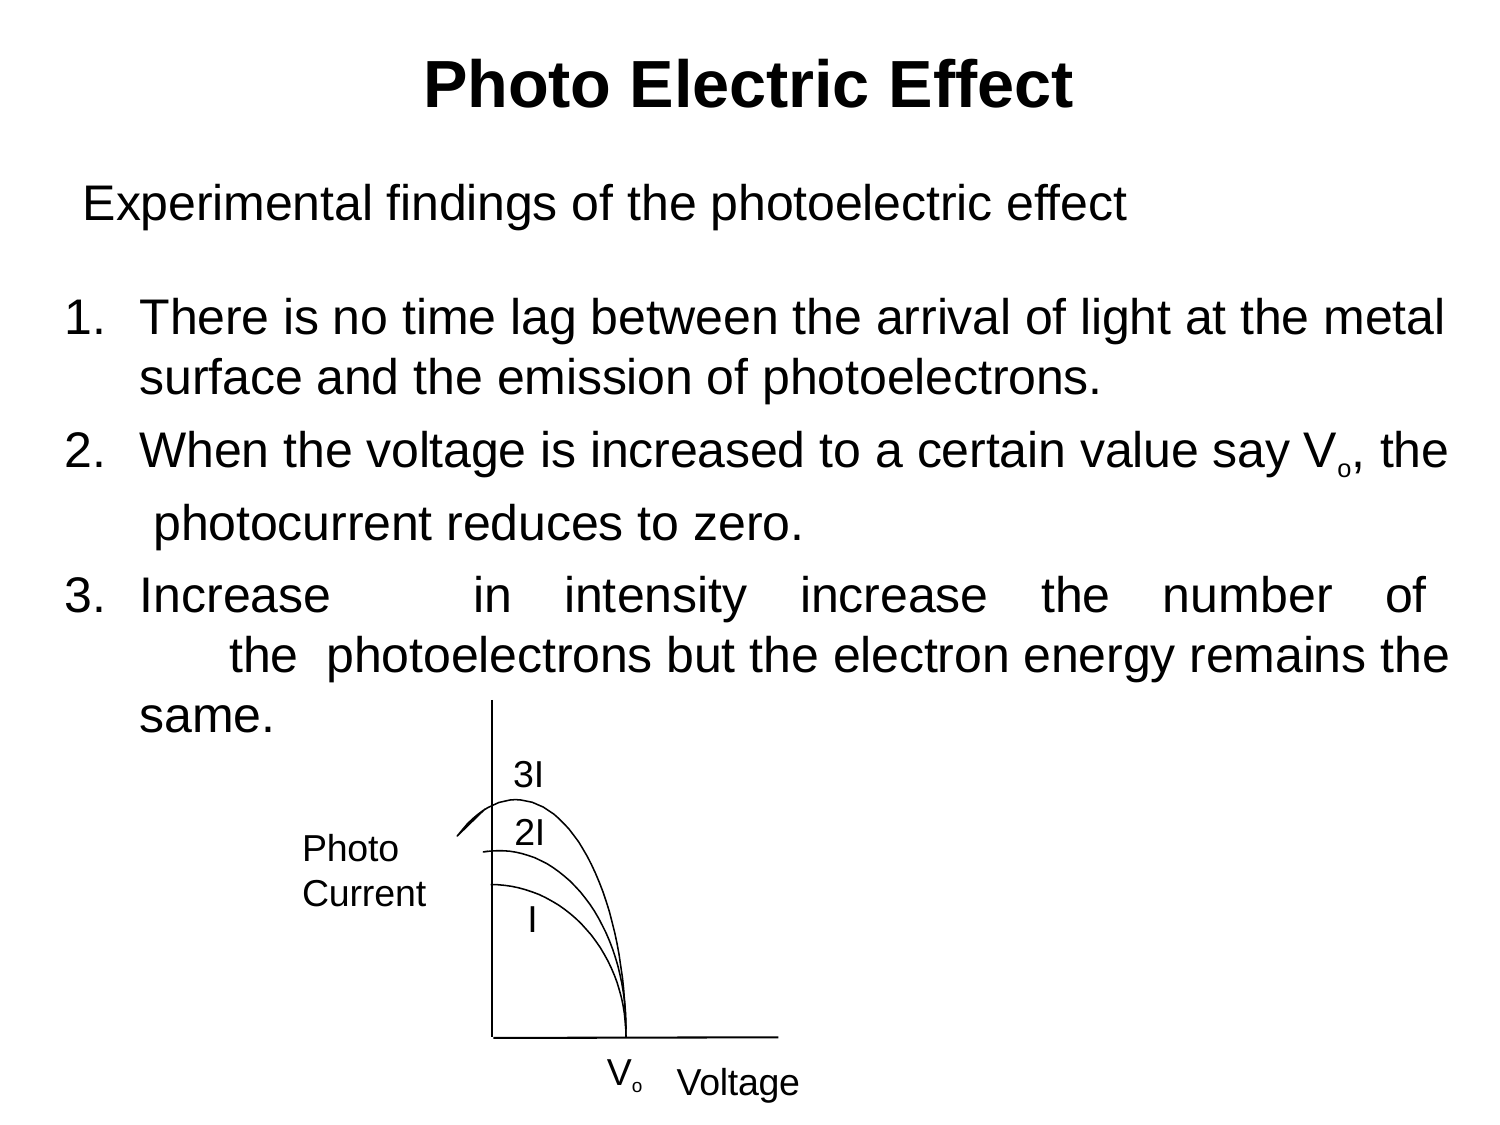

# Photo Electric Effect
Experimental findings of the photoelectric effect

There is no time lag between the arrival of light at the metal  surface and the emission of photoelectrons.
When the voltage is increased to a certain value say Vo, the  photocurrent reduces to zero.
Increase	in	intensity	increase	the	number	of	the  photoelectrons but the electron energy remains the same.

3I
2I

Photo  Current

I

Vo
Voltage